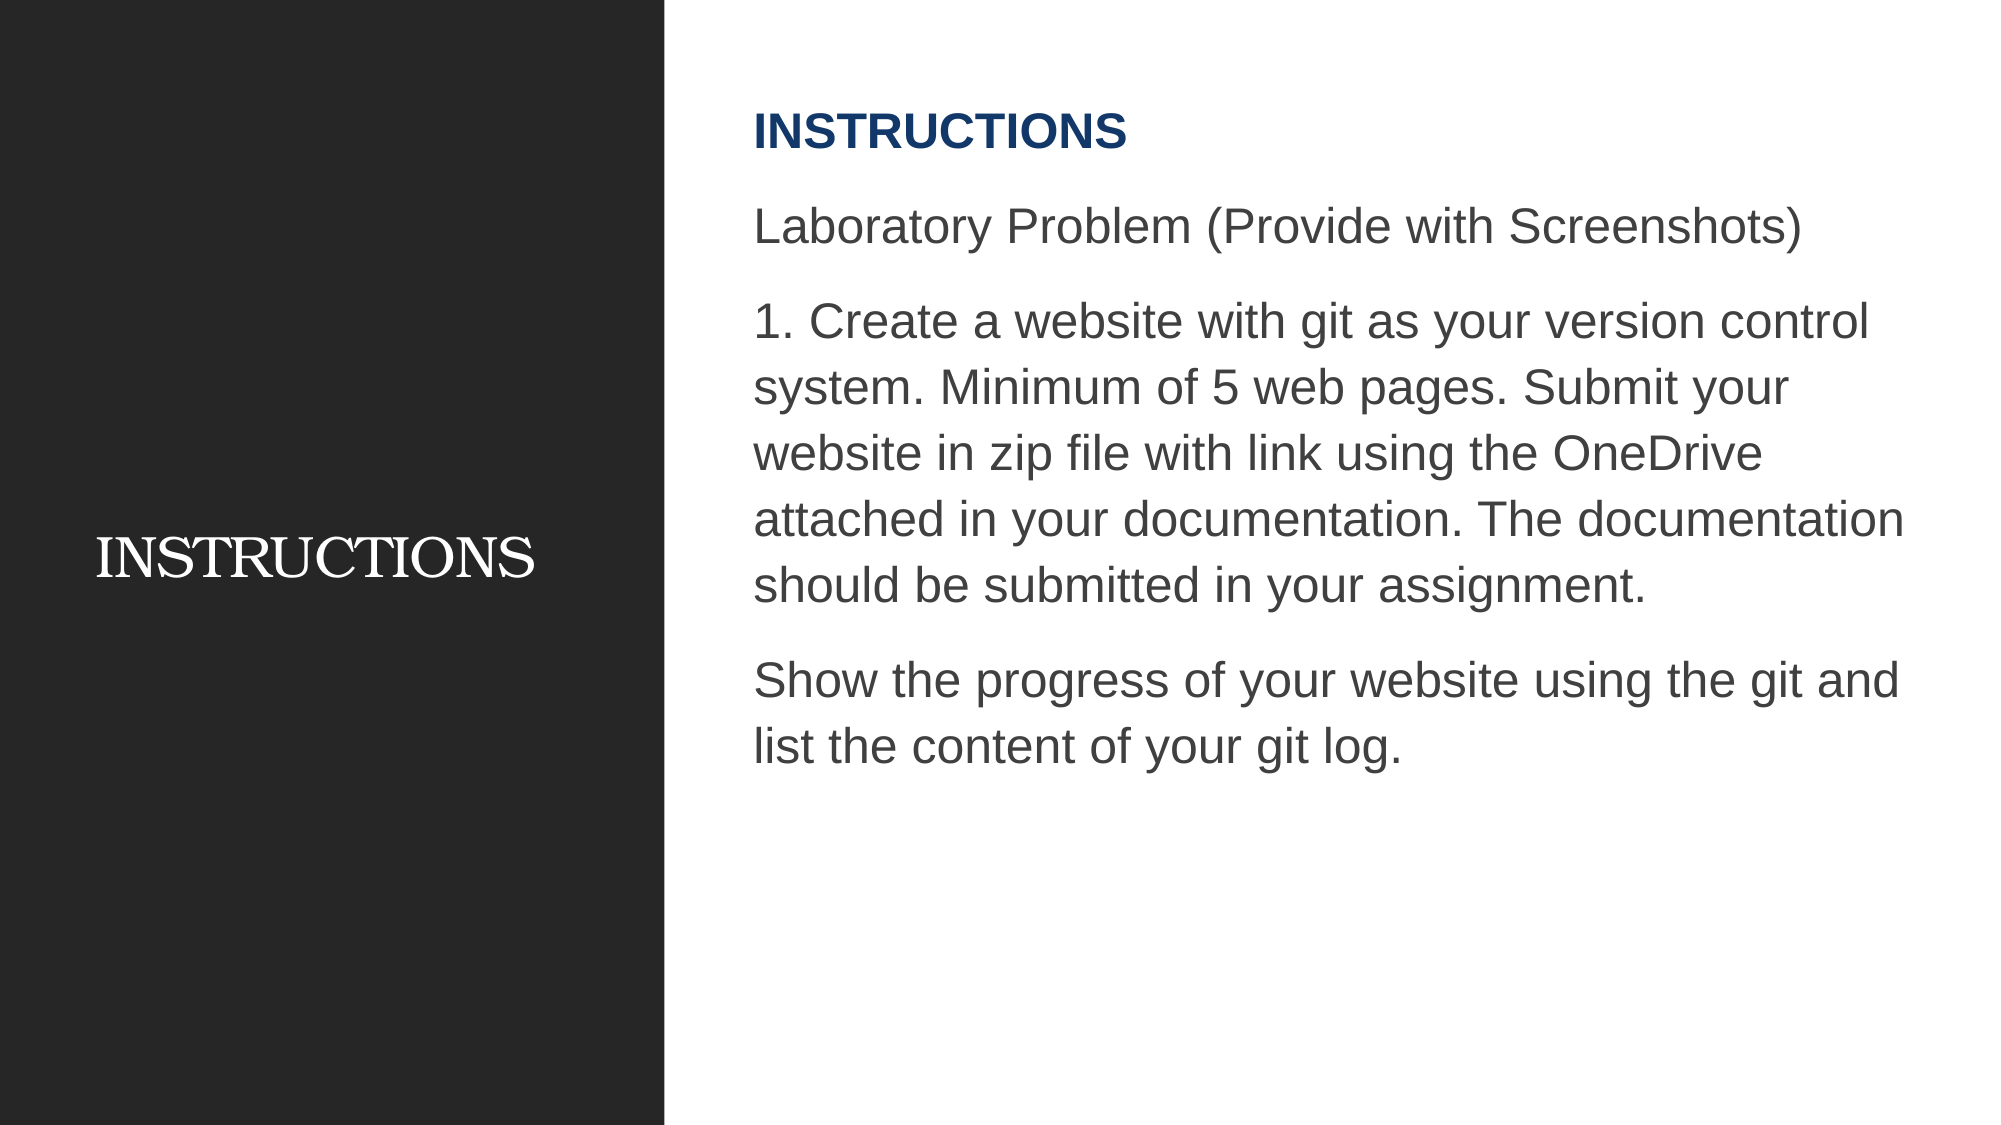

# INSTRUCTIONS
INSTRUCTIONS
Laboratory Problem (Provide with Screenshots)
1. Create a website with git as your version control system. Minimum of 5 web pages. Submit your website in zip file with link using the OneDrive attached in your documentation. The documentation should be submitted in your assignment.
Show the progress of your website using the git and list the content of your git log.